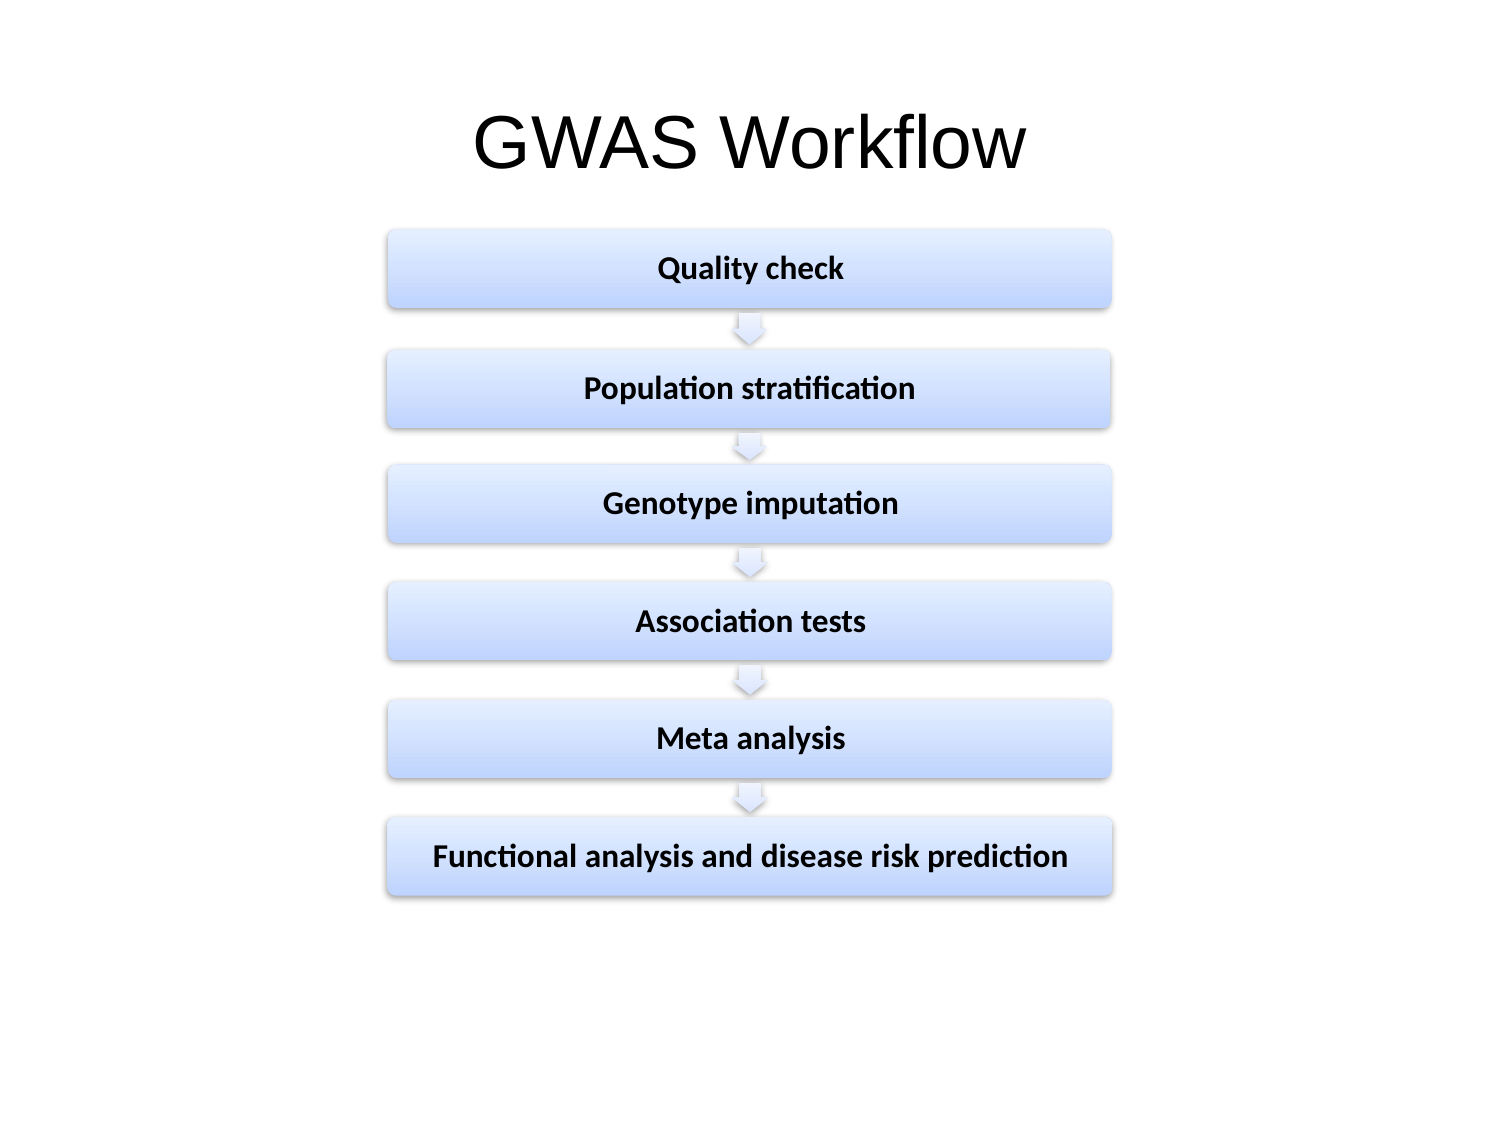

# GWAS Workflow

Quality check

Population stratification

Genotype imputation

Association tests

Meta analysis

Functional analysis and disease risk prediction